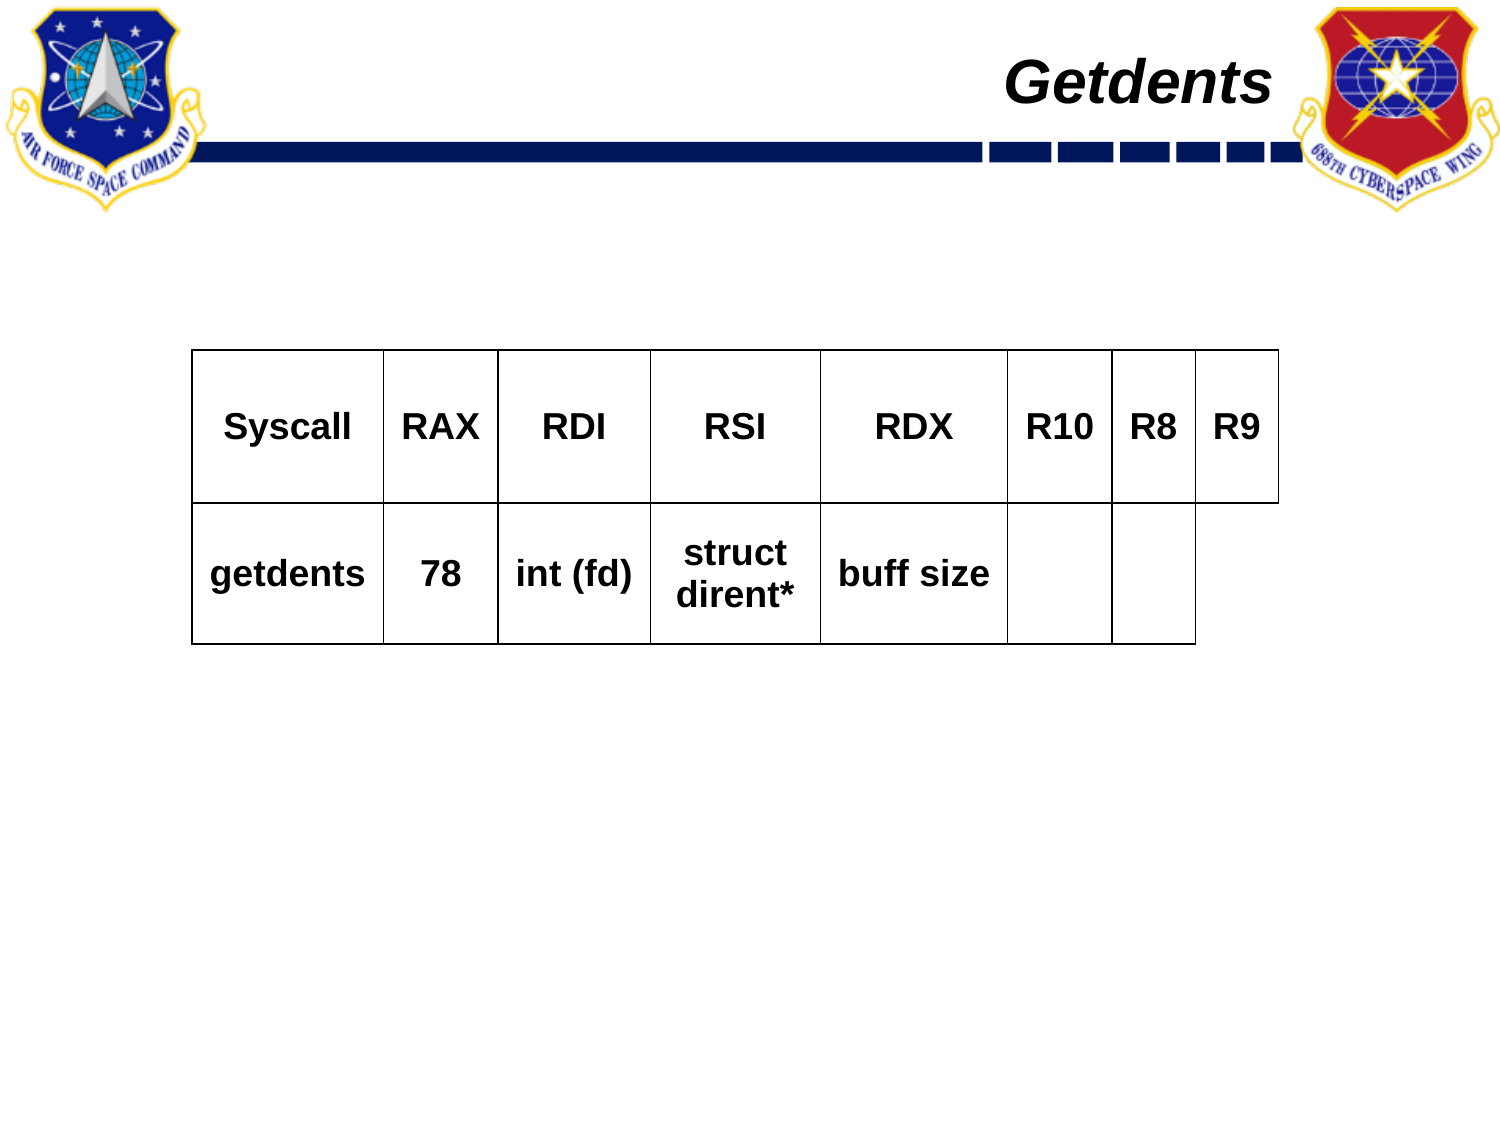

# Getdents
| Syscall | RAX | RDI | RSI | RDX | R10 | R8 | R9 |
| --- | --- | --- | --- | --- | --- | --- | --- |
| getdents | 78 | int (fd) | struct dirent\* | buff size |  |  |  |